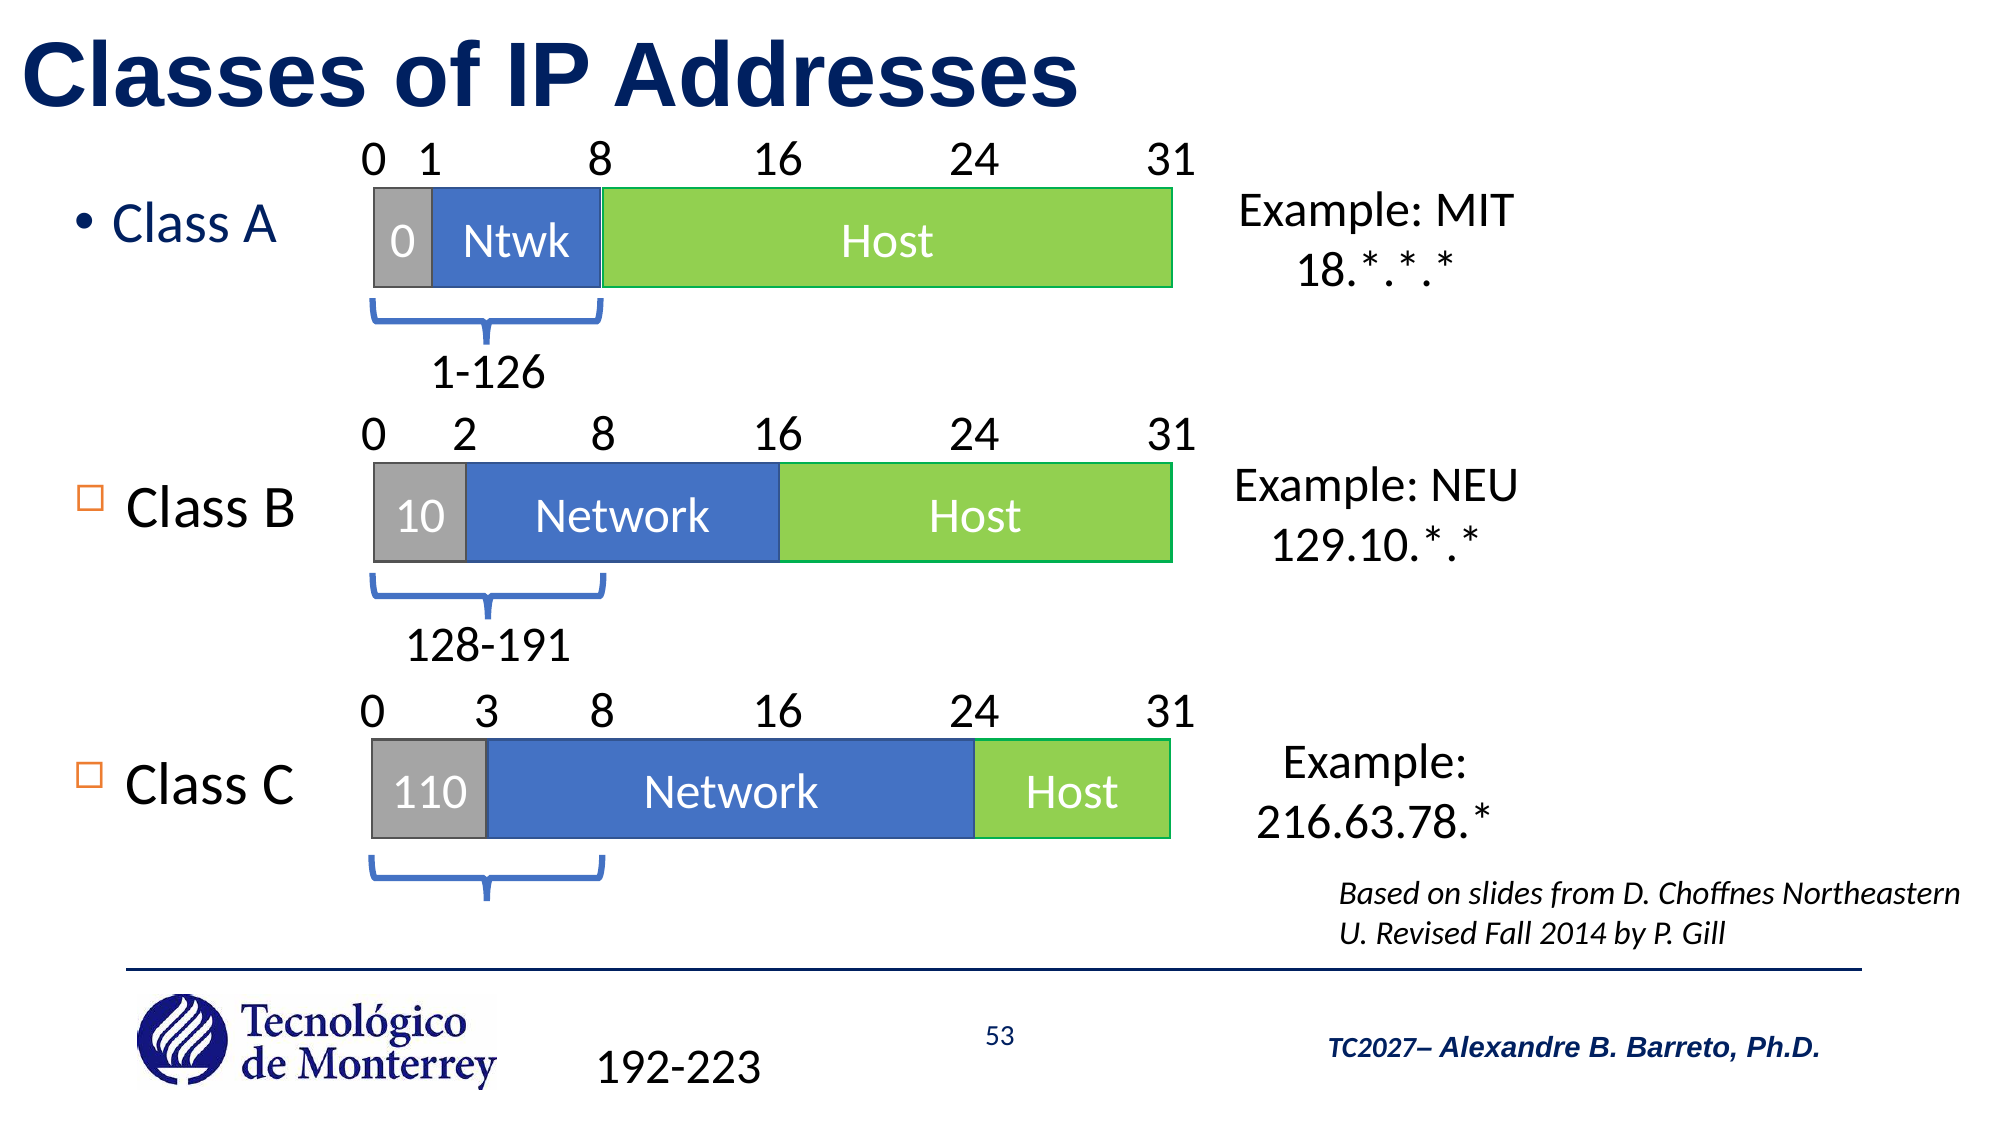

# Classes of IP Addresses
24
16
31
8
0
1
Example: MIT
18.*.*.*
Class A
0
Ntwk
Host

1-126
8
0
2
16
24
31
Example: NEU
129.10.*.*
Class B
10
Network
Host

128-191
16
8
0
3
24
31
Example:
216.63.78.*
Class C
110
Network
Host

Based on slides from D. Choffnes Northeastern U. Revised Fall 2014 by P. Gill
53
192-223